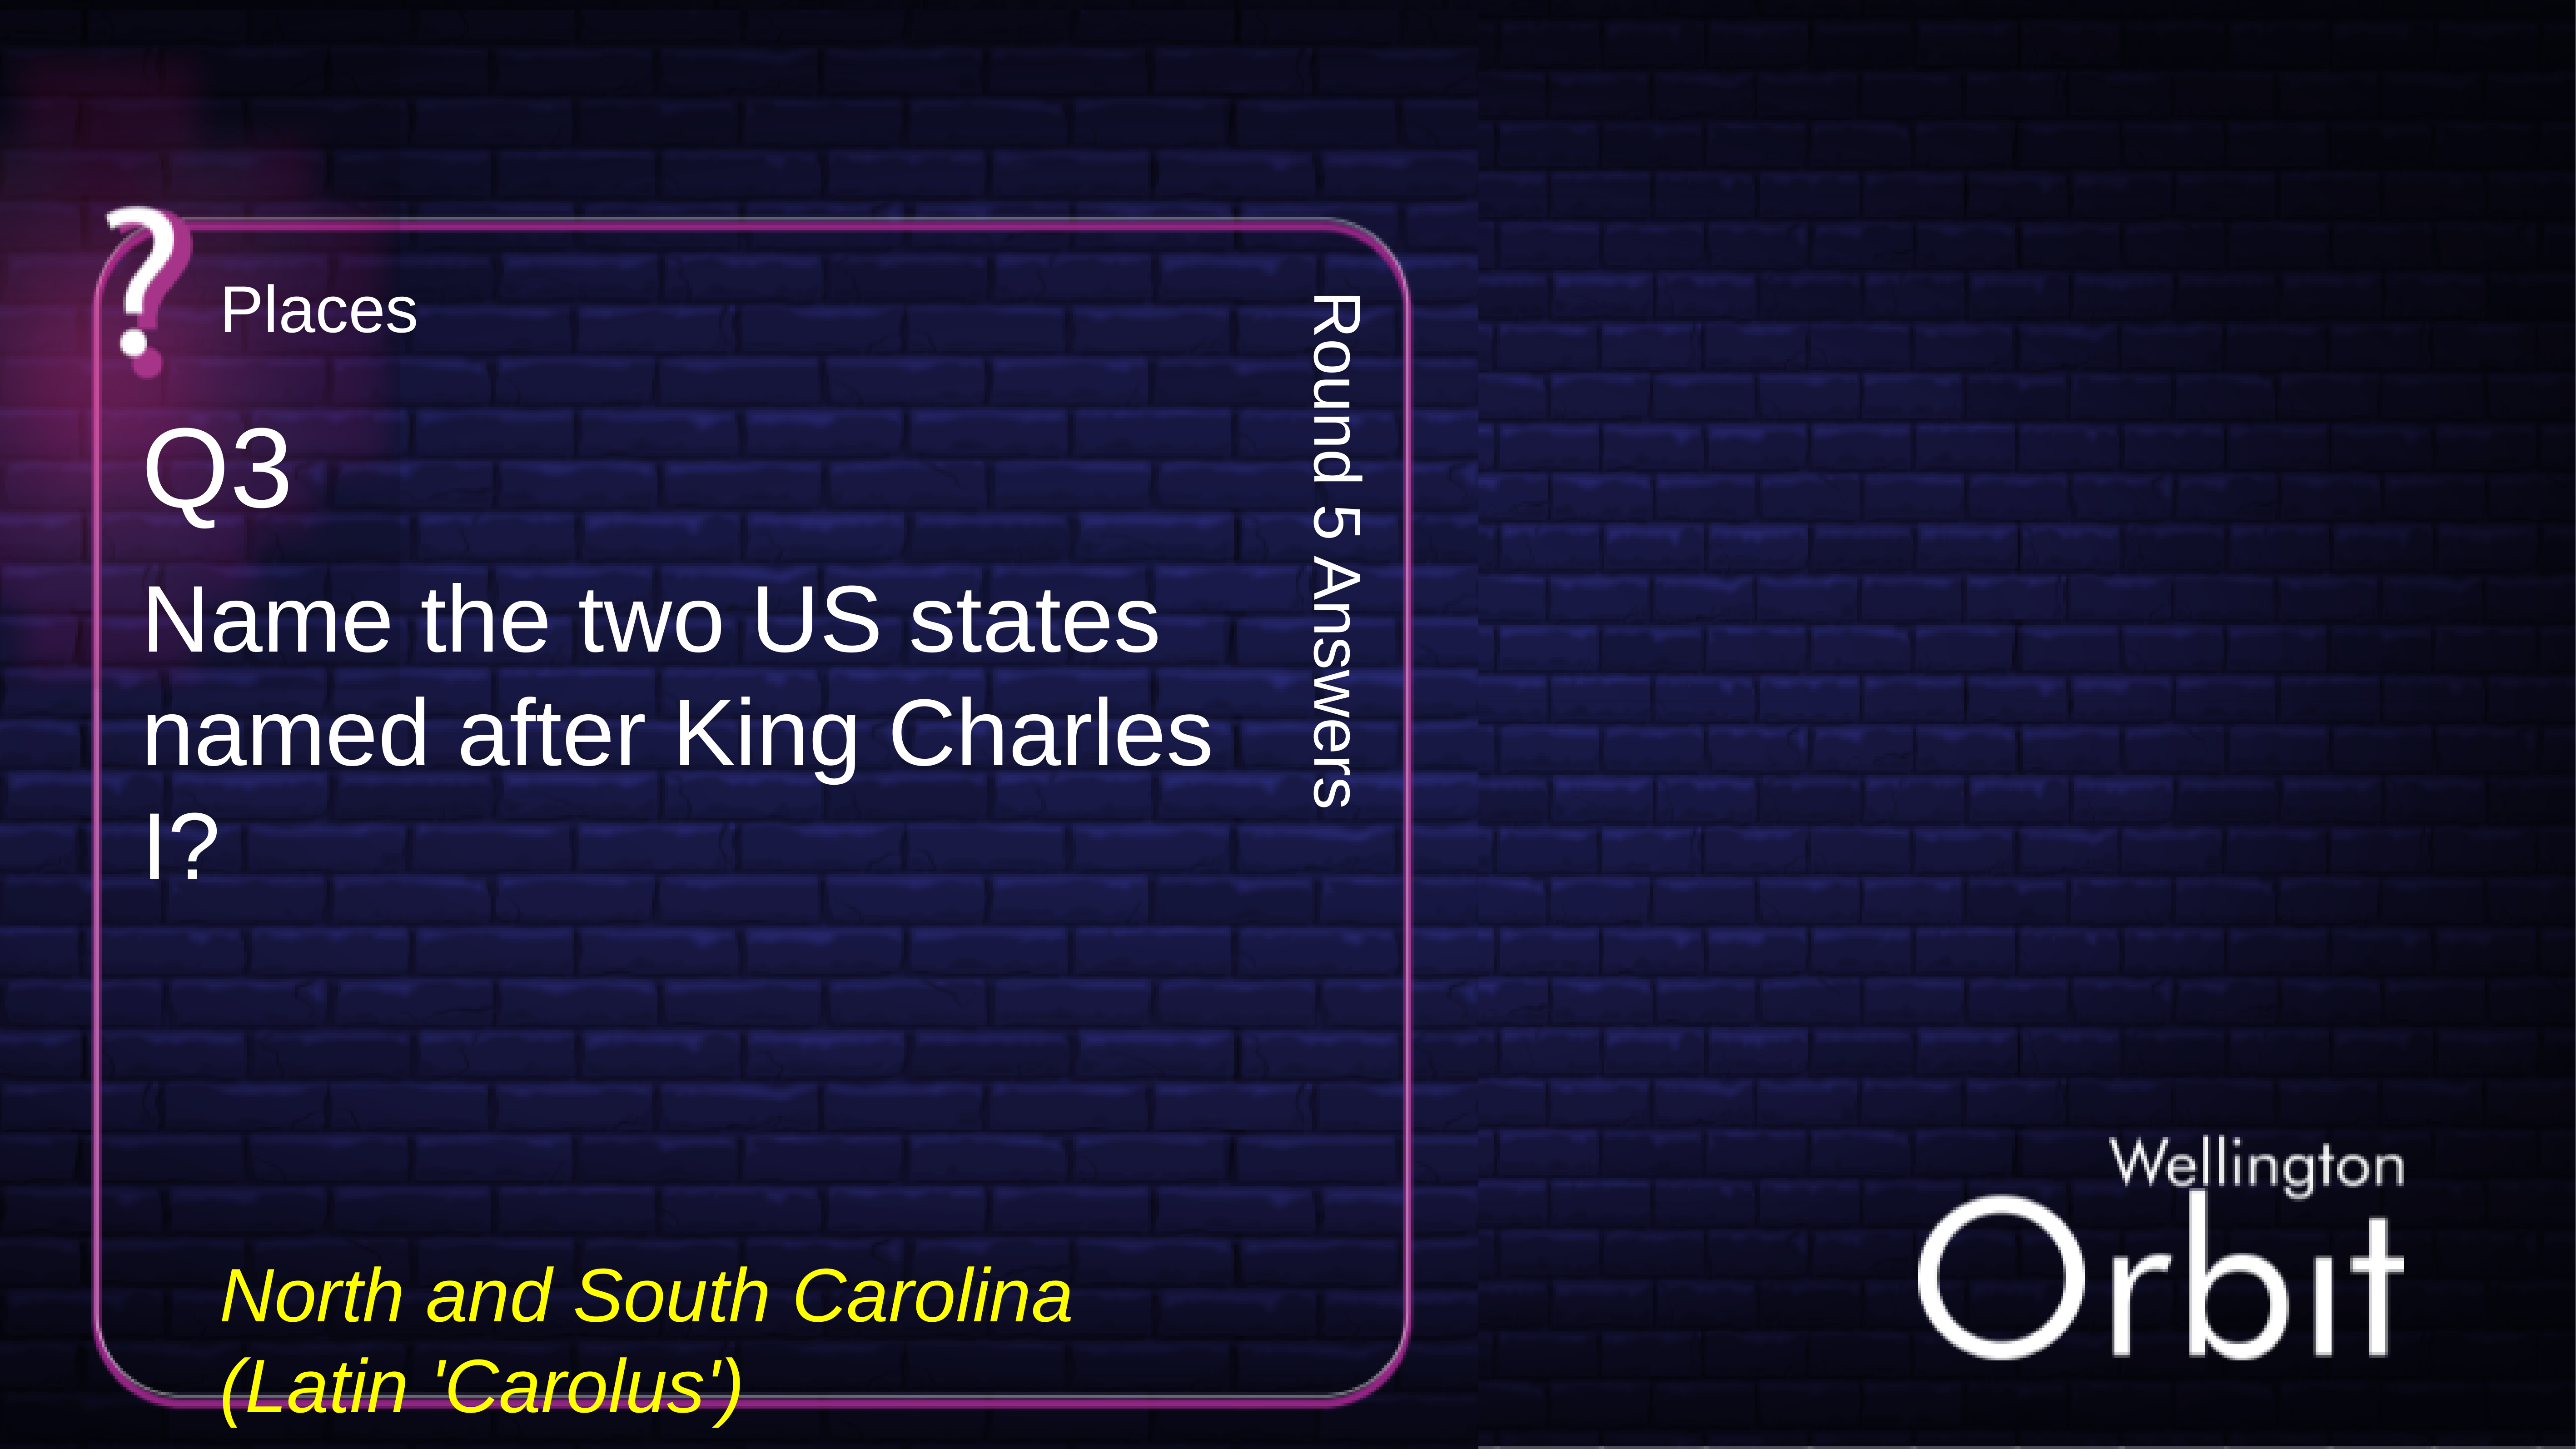

Places
Q3
Round 5 Answers
Name the two US states named after King Charles I?
North and South Carolina (Latin 'Carolus')